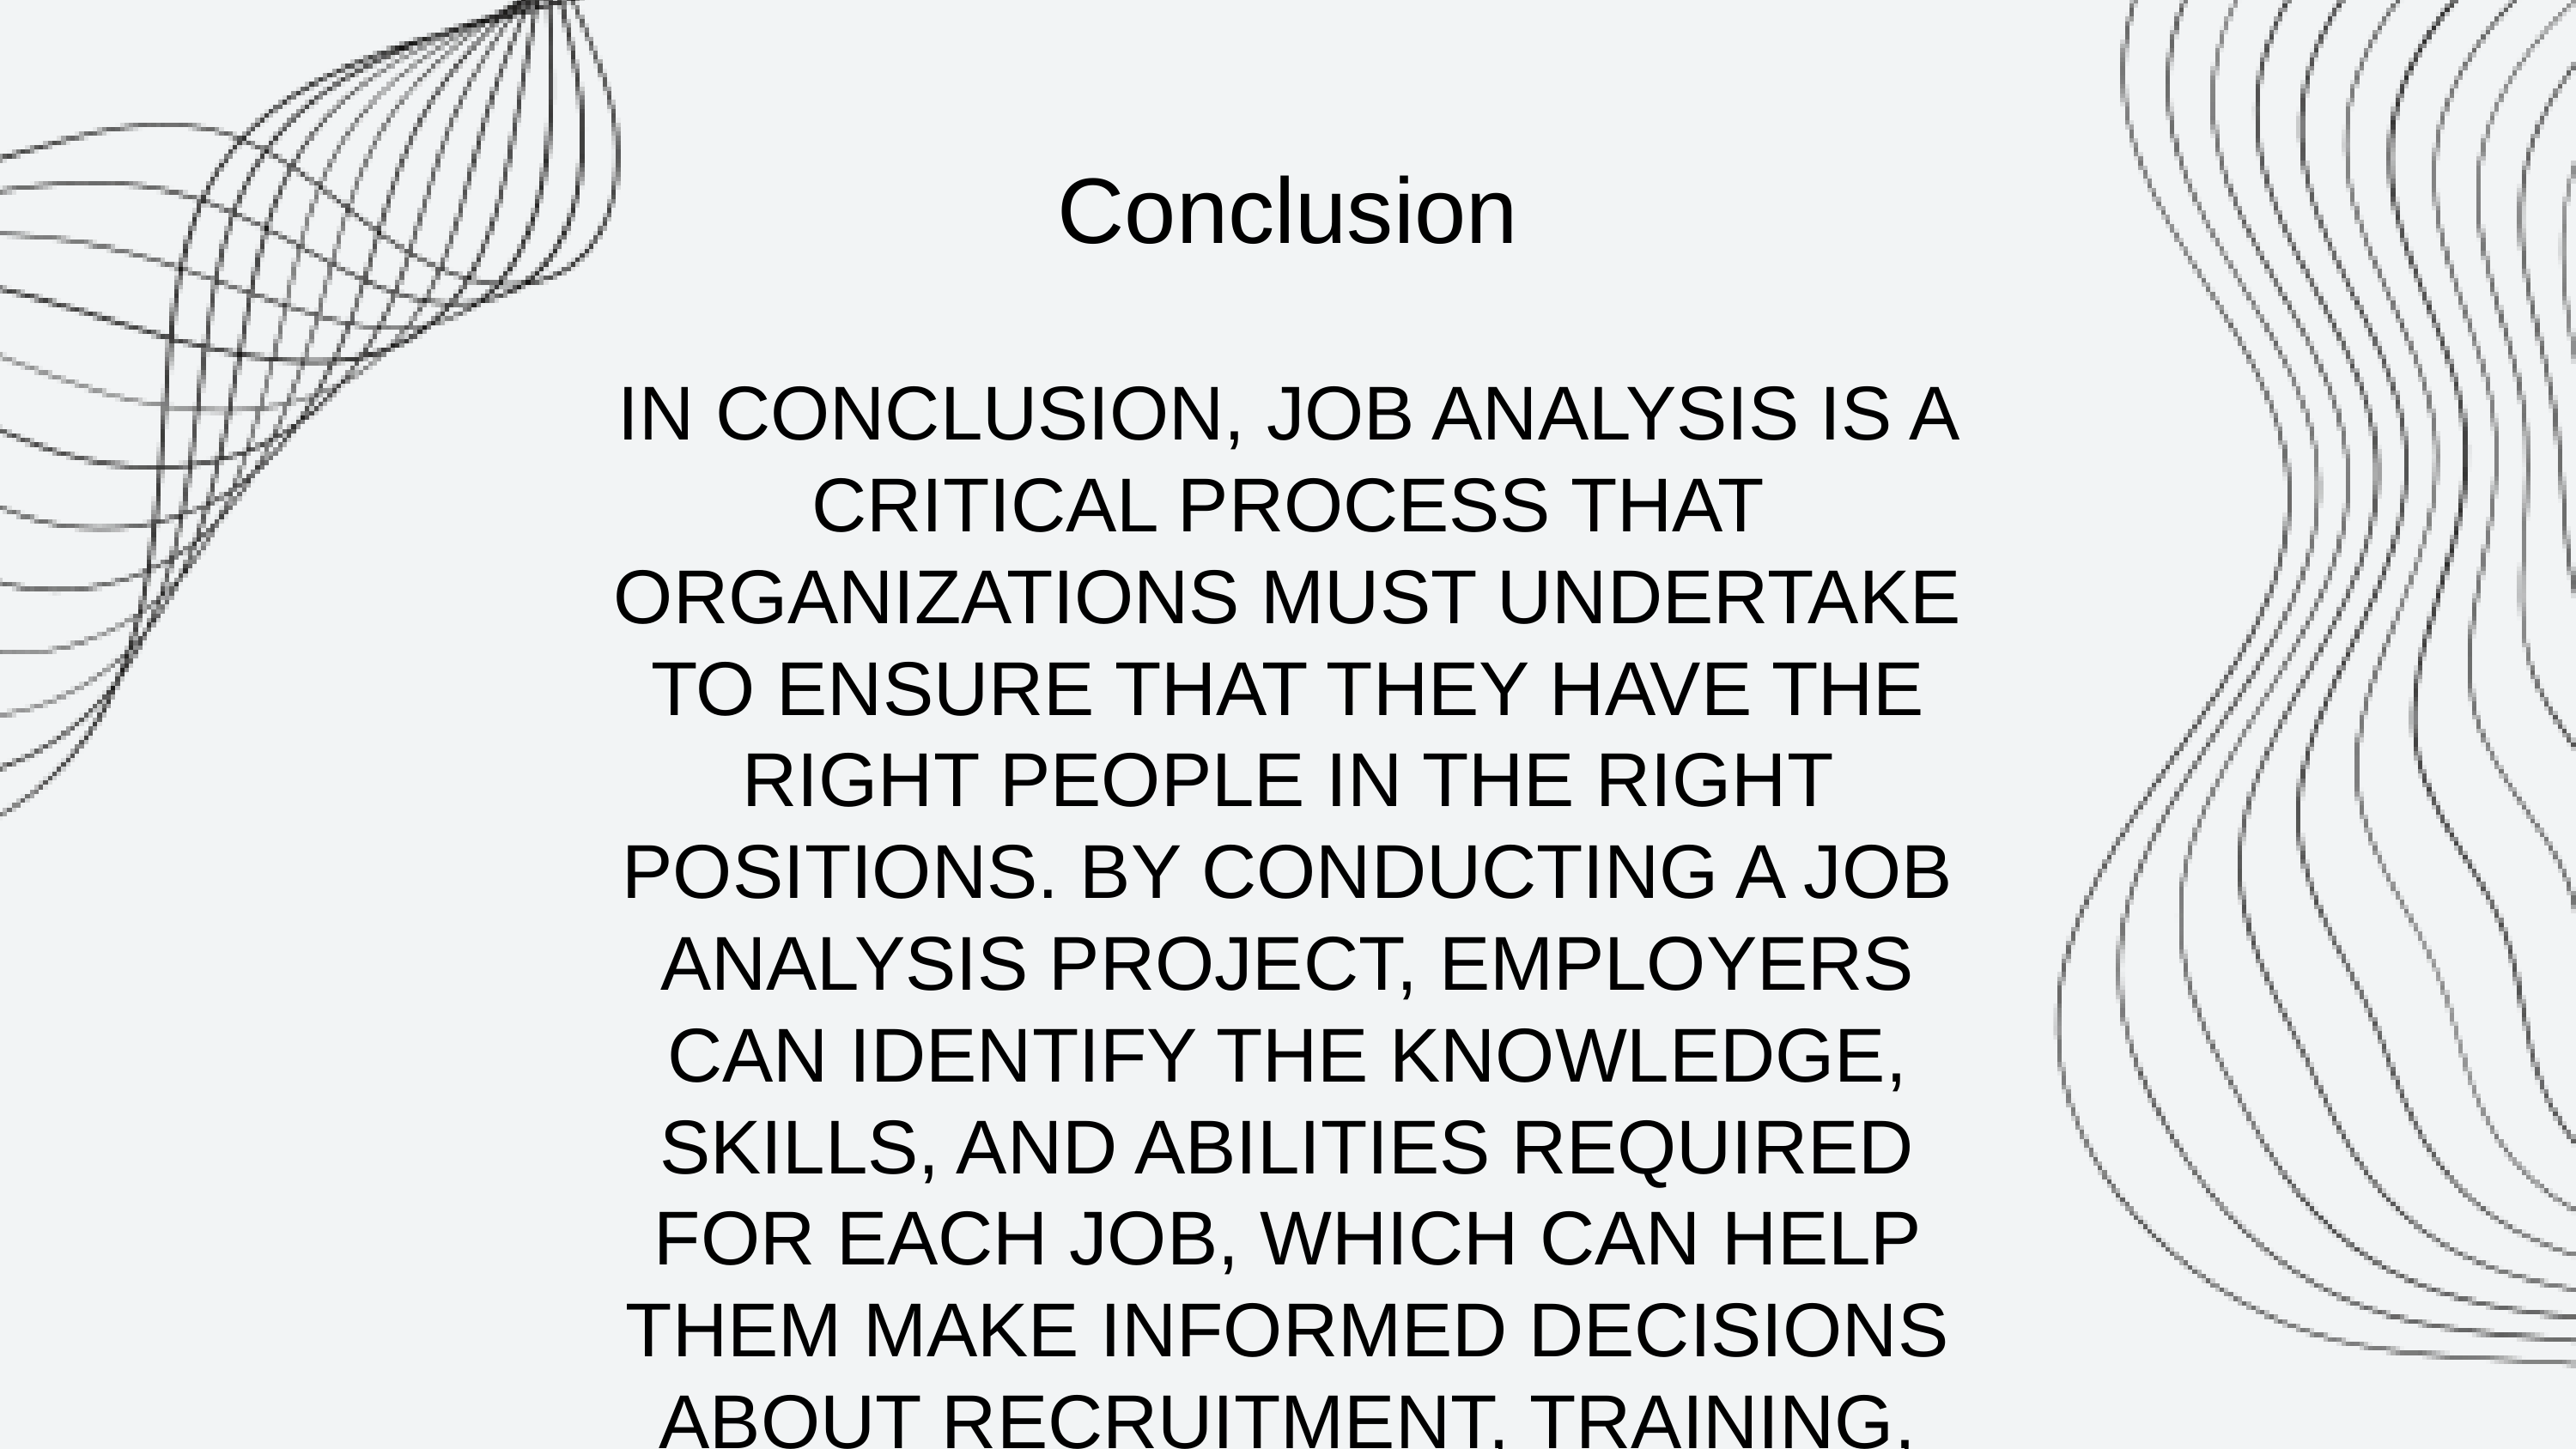

Conclusion
IN CONCLUSION, JOB ANALYSIS IS A CRITICAL PROCESS THAT ORGANIZATIONS MUST UNDERTAKE TO ENSURE THAT THEY HAVE THE RIGHT PEOPLE IN THE RIGHT POSITIONS. BY CONDUCTING A JOB ANALYSIS PROJECT, EMPLOYERS CAN IDENTIFY THE KNOWLEDGE, SKILLS, AND ABILITIES REQUIRED FOR EACH JOB, WHICH CAN HELP THEM MAKE INFORMED DECISIONS ABOUT RECRUITMENT, TRAINING, AND PERFORMANCE MANAGEMENT.